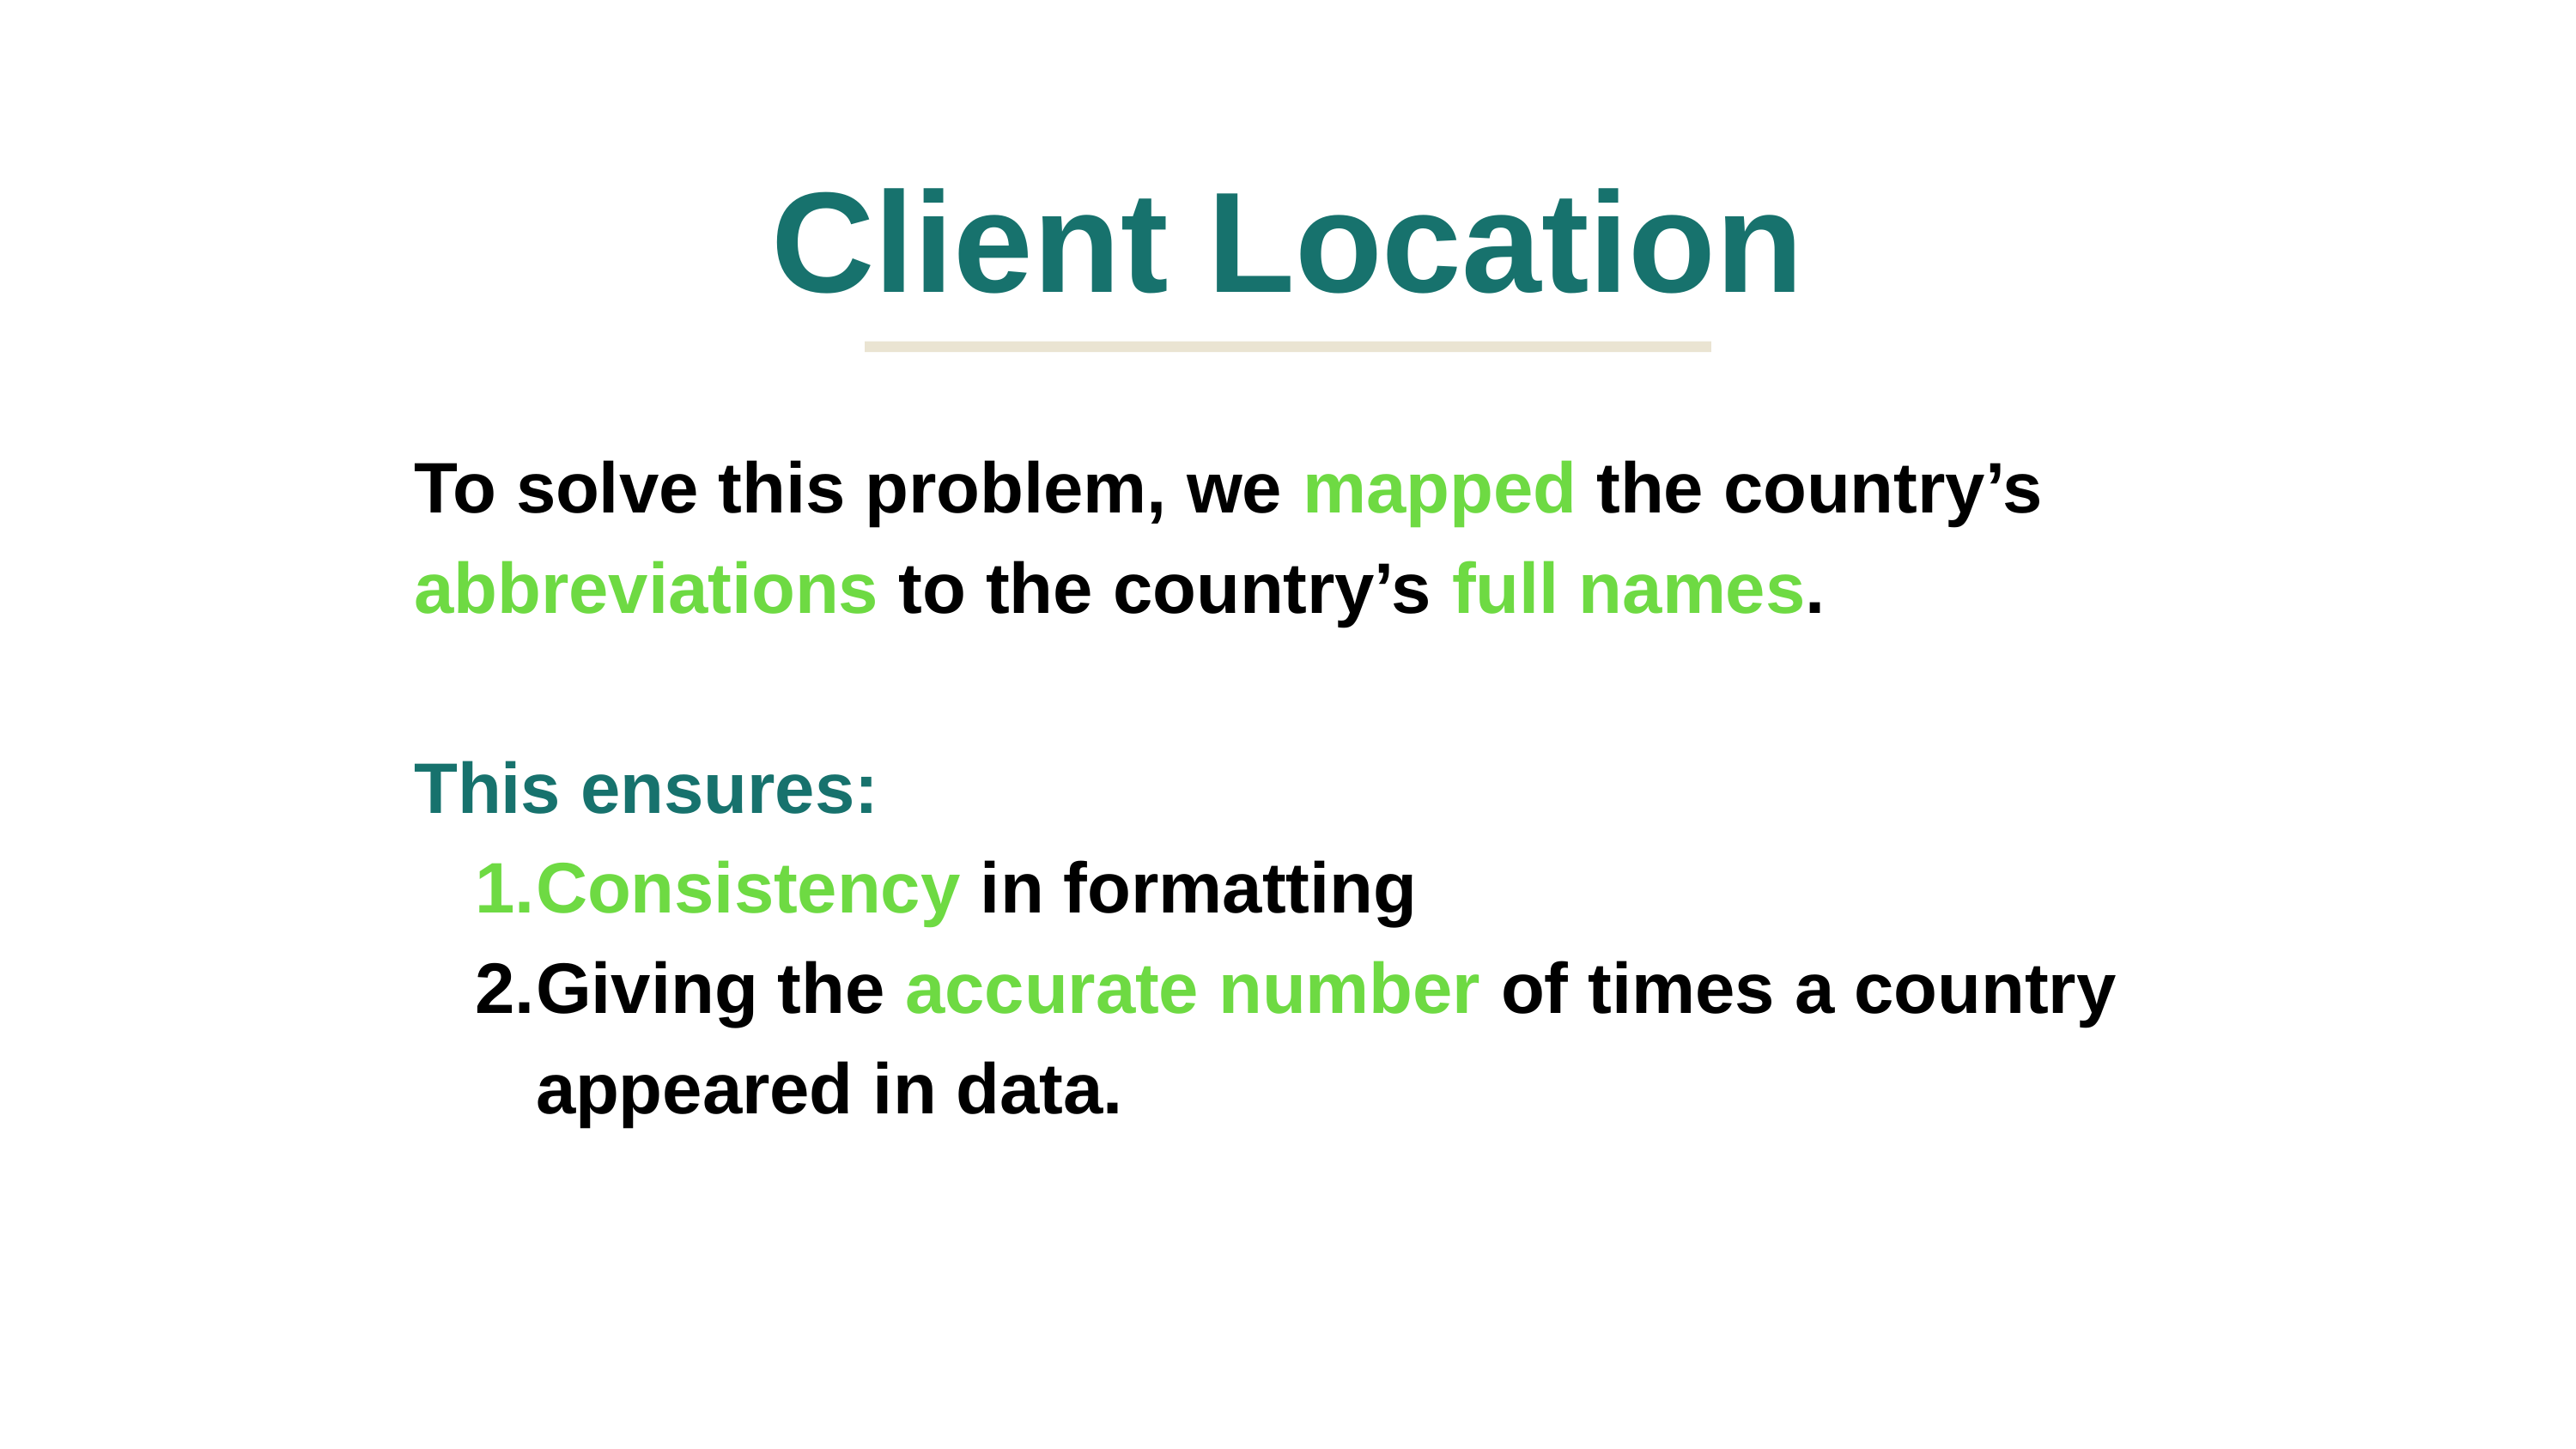

Client Location

To solve this problem, we mapped the country’s abbreviations to the country’s full names.

This ensures:
Consistency in formatting
Giving the accurate number of times a country appeared in data.